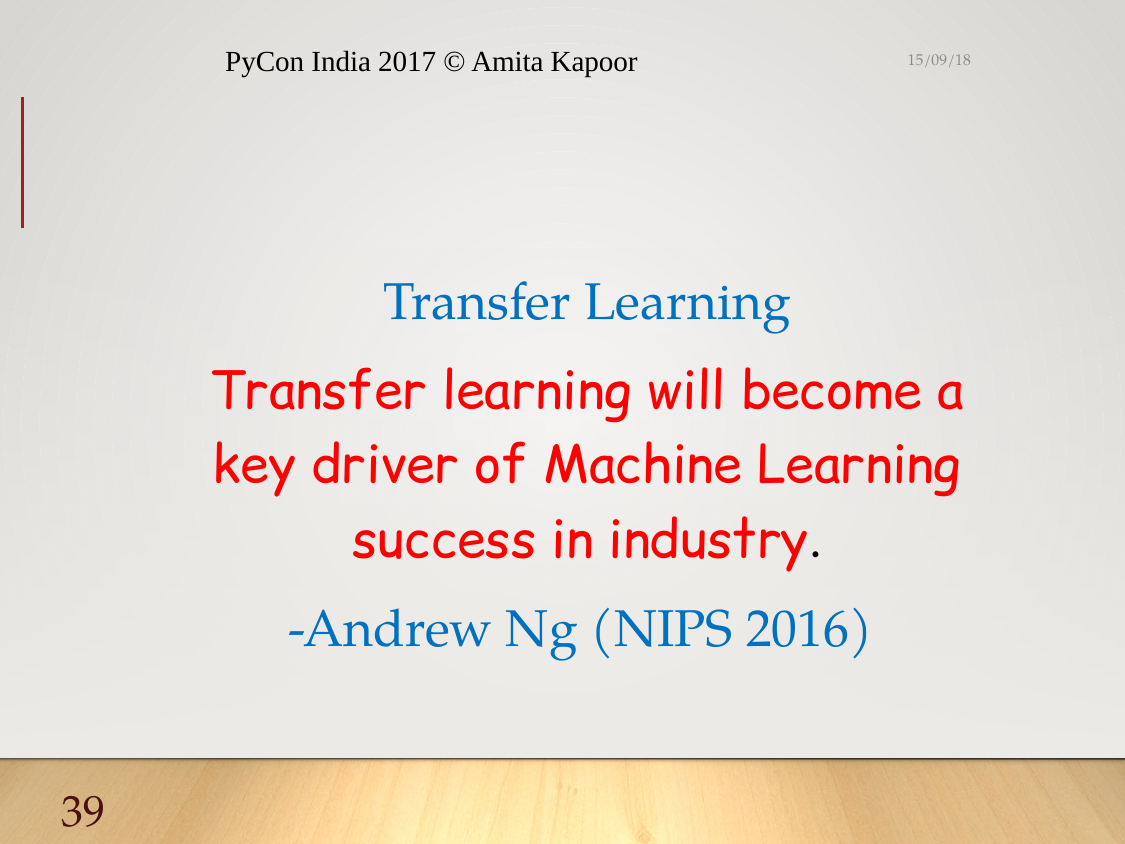

PyCon India 2017 © Amita Kapoor
15/09/18
#
Transfer Learning
Transfer learning will become a key driver of Machine Learning success in industry.
-Andrew Ng (NIPS 2016)

39